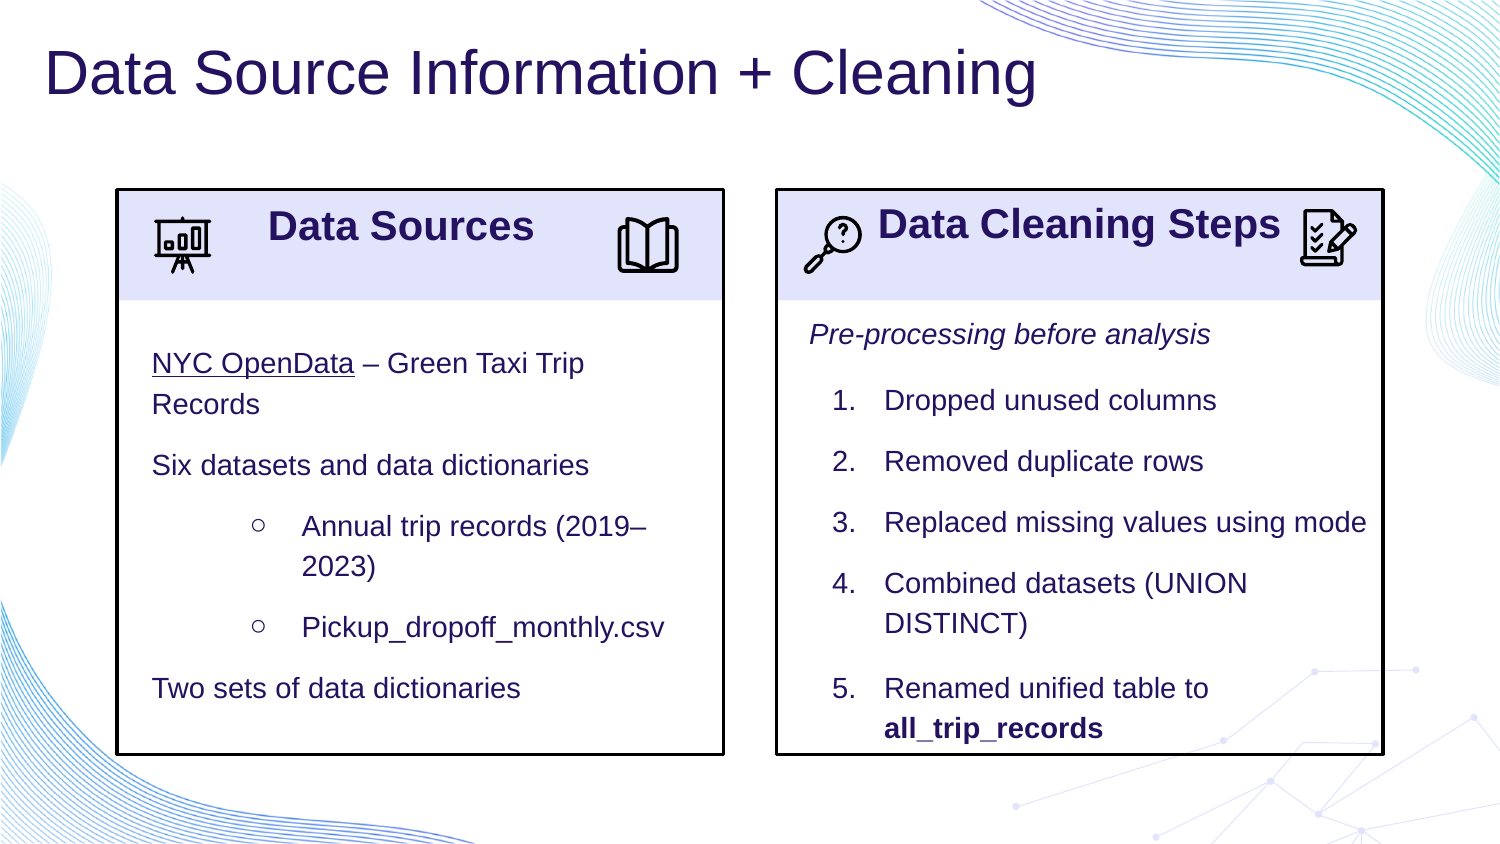

# Data Source Information + Cleaning

Data Cleaning Steps

Data Sources

Pre-processing before analysis
Dropped unused columns
Removed duplicate rows
Replaced missing values using mode
Combined datasets (UNION DISTINCT)
Renamed unified table to all_trip_records
NYC OpenData – Green Taxi Trip Records
Six datasets and data dictionaries
Annual trip records (2019–2023)
Pickup_dropoff_monthly.csv
Two sets of data dictionaries